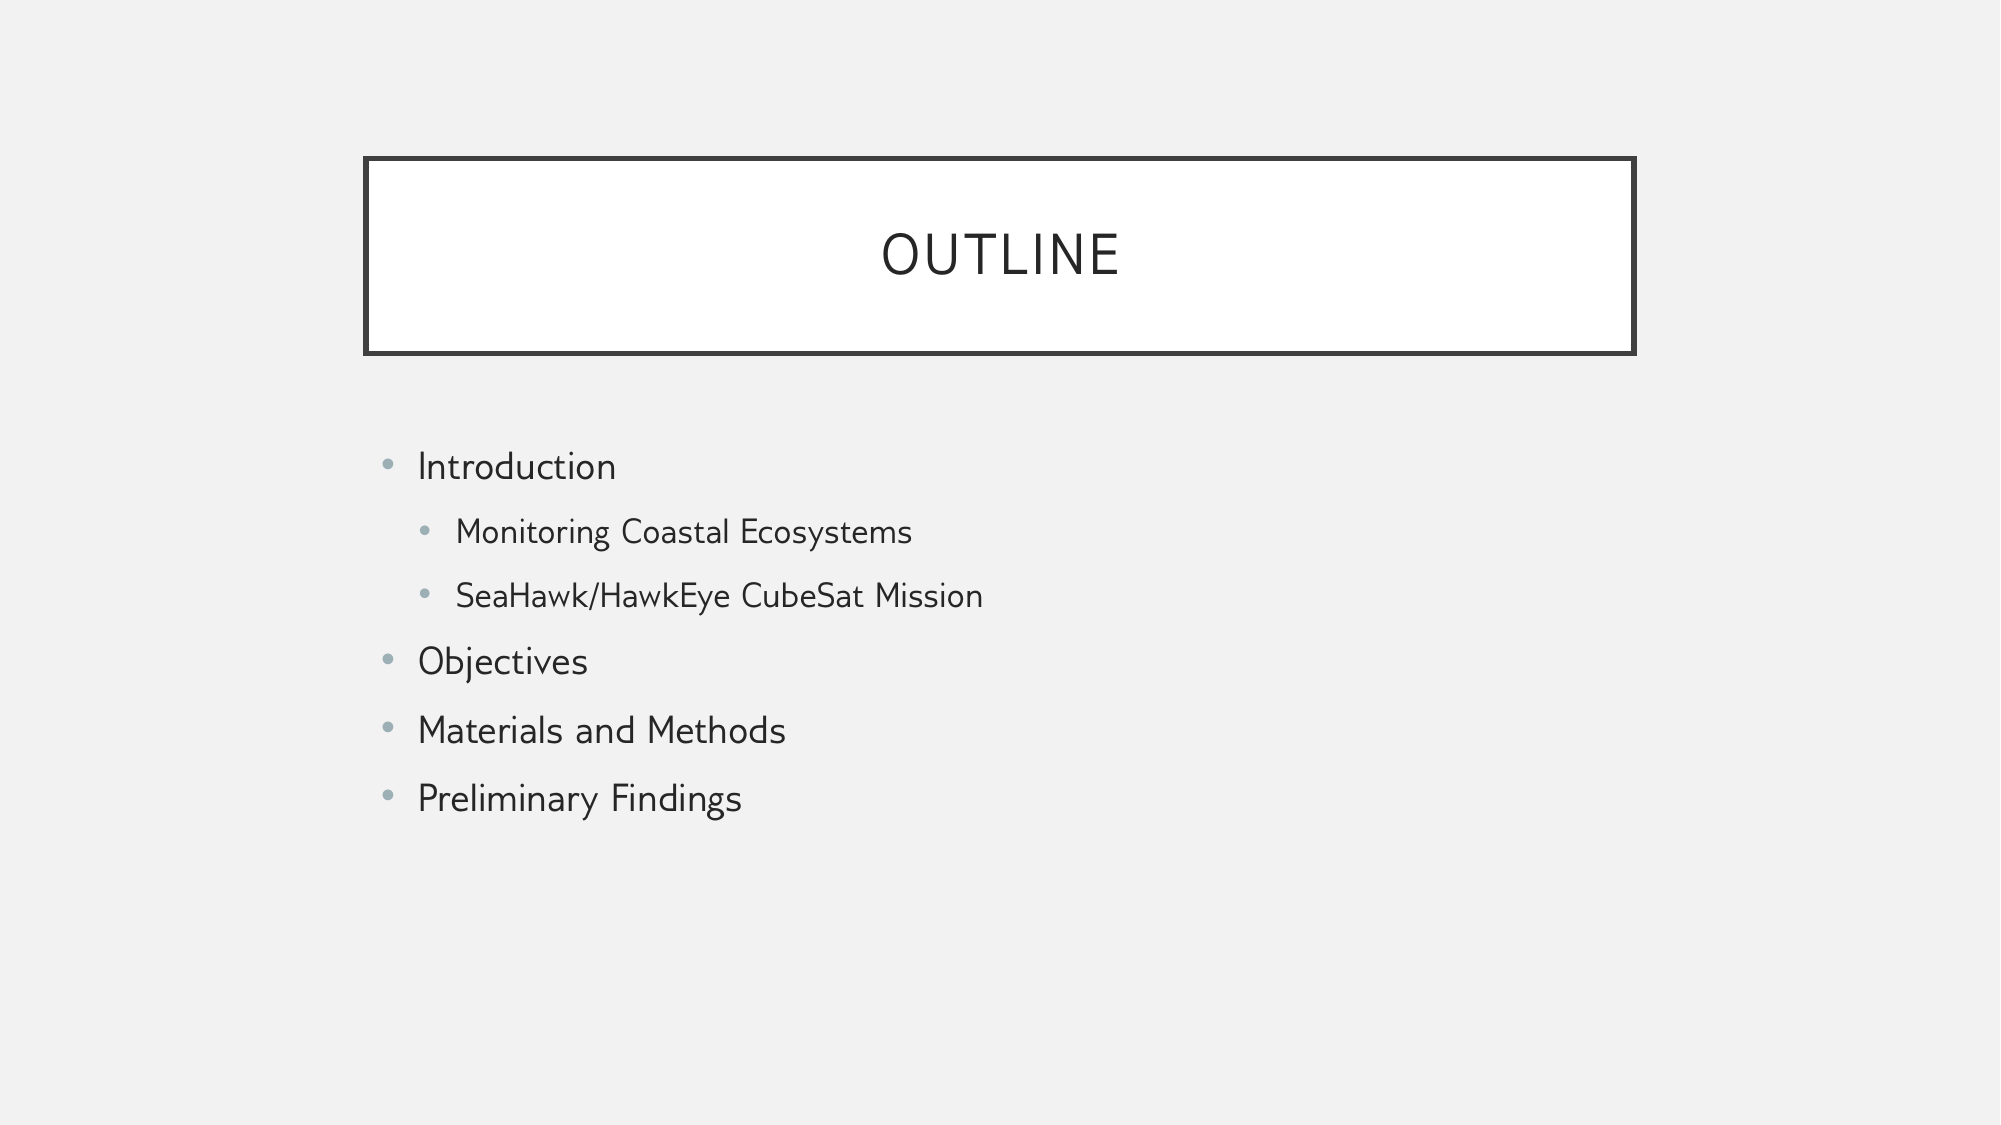

# Outline
Introduction
Monitoring Coastal Ecosystems
SeaHawk/HawkEye CubeSat Mission
Objectives
Materials and Methods
Preliminary Findings